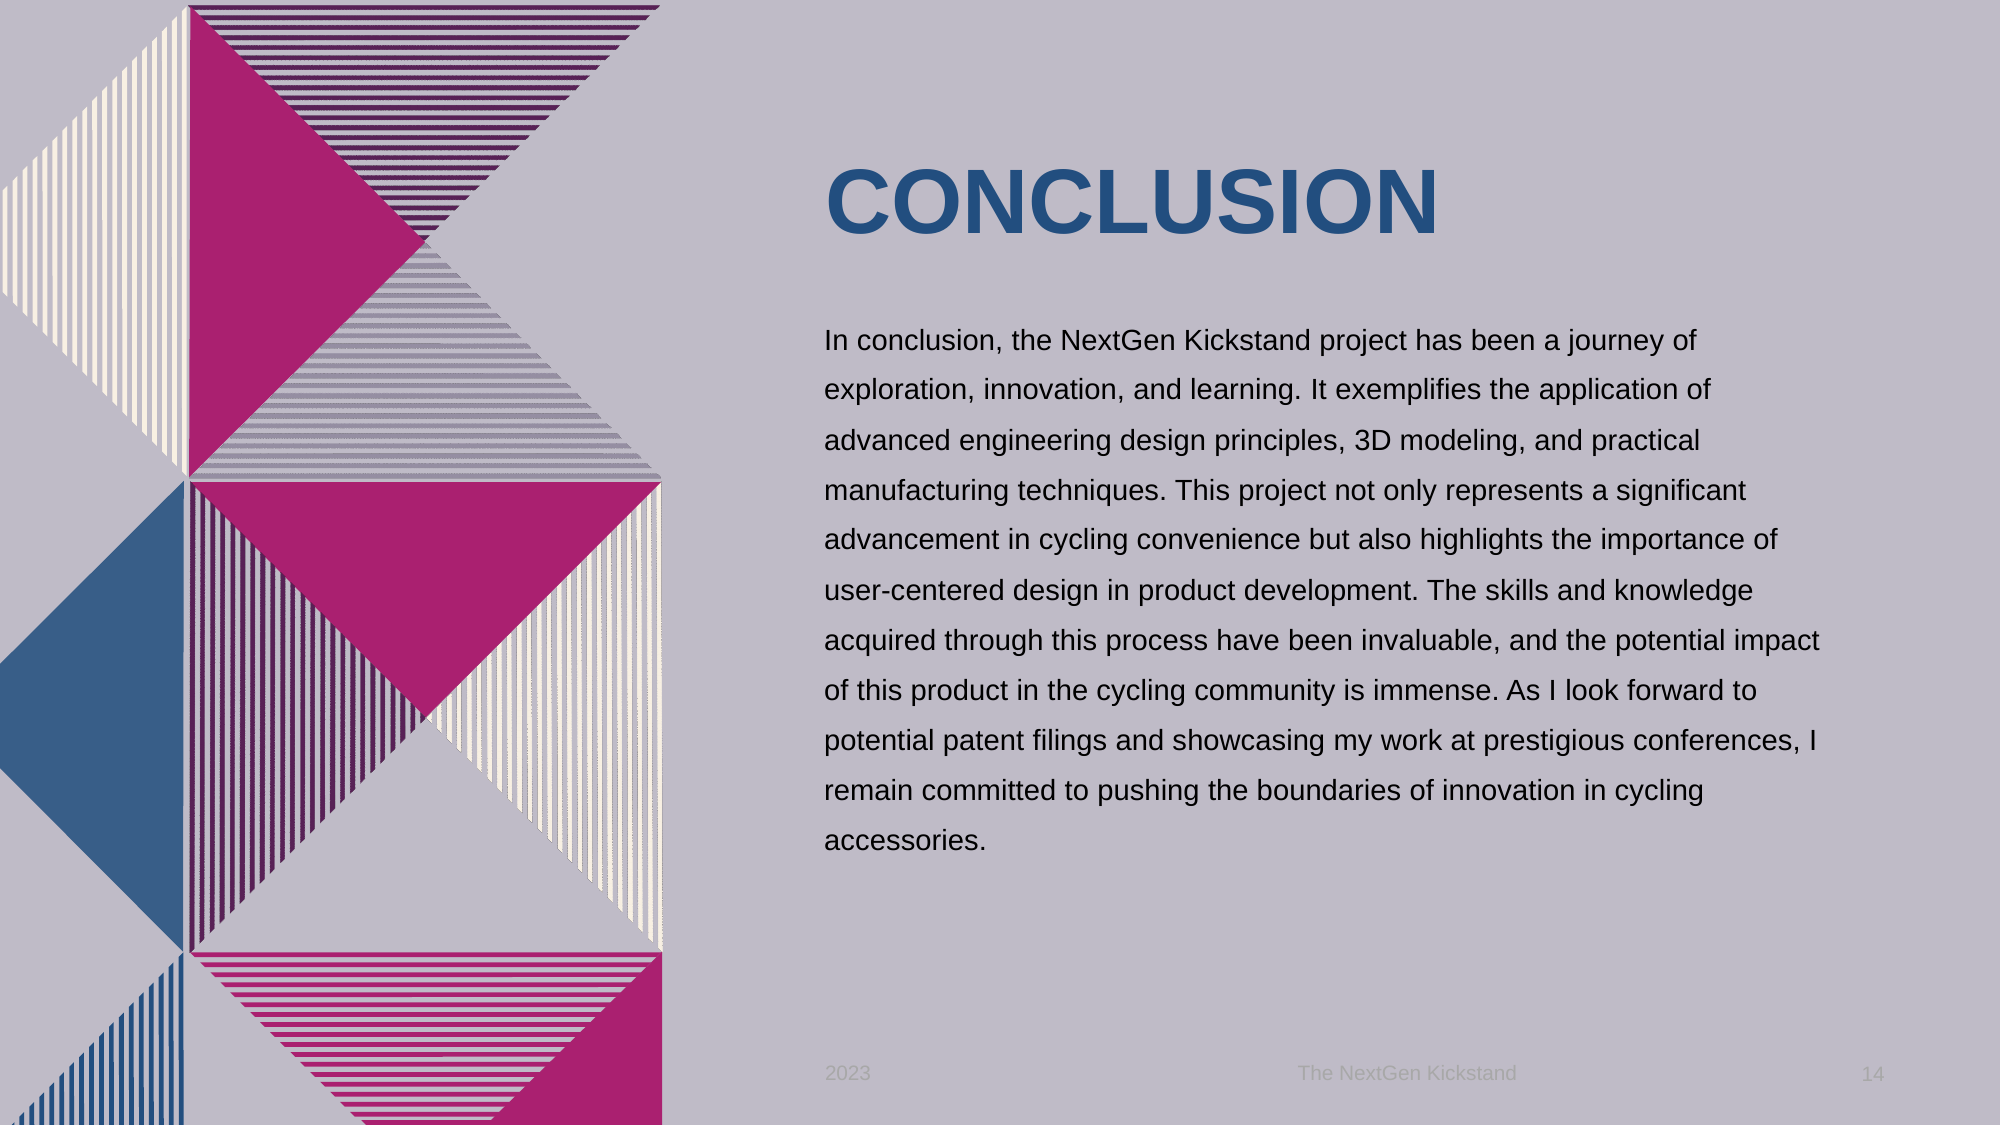

# Conclusion
In conclusion, the NextGen Kickstand project has been a journey of exploration, innovation, and learning. It exemplifies the application of advanced engineering design principles, 3D modeling, and practical manufacturing techniques. This project not only represents a significant advancement in cycling convenience but also highlights the importance of user-centered design in product development. The skills and knowledge acquired through this process have been invaluable, and the potential impact of this product in the cycling community is immense. As I look forward to potential patent filings and showcasing my work at prestigious conferences, I remain committed to pushing the boundaries of innovation in cycling accessories.
The NextGen Kickstand
2023
14